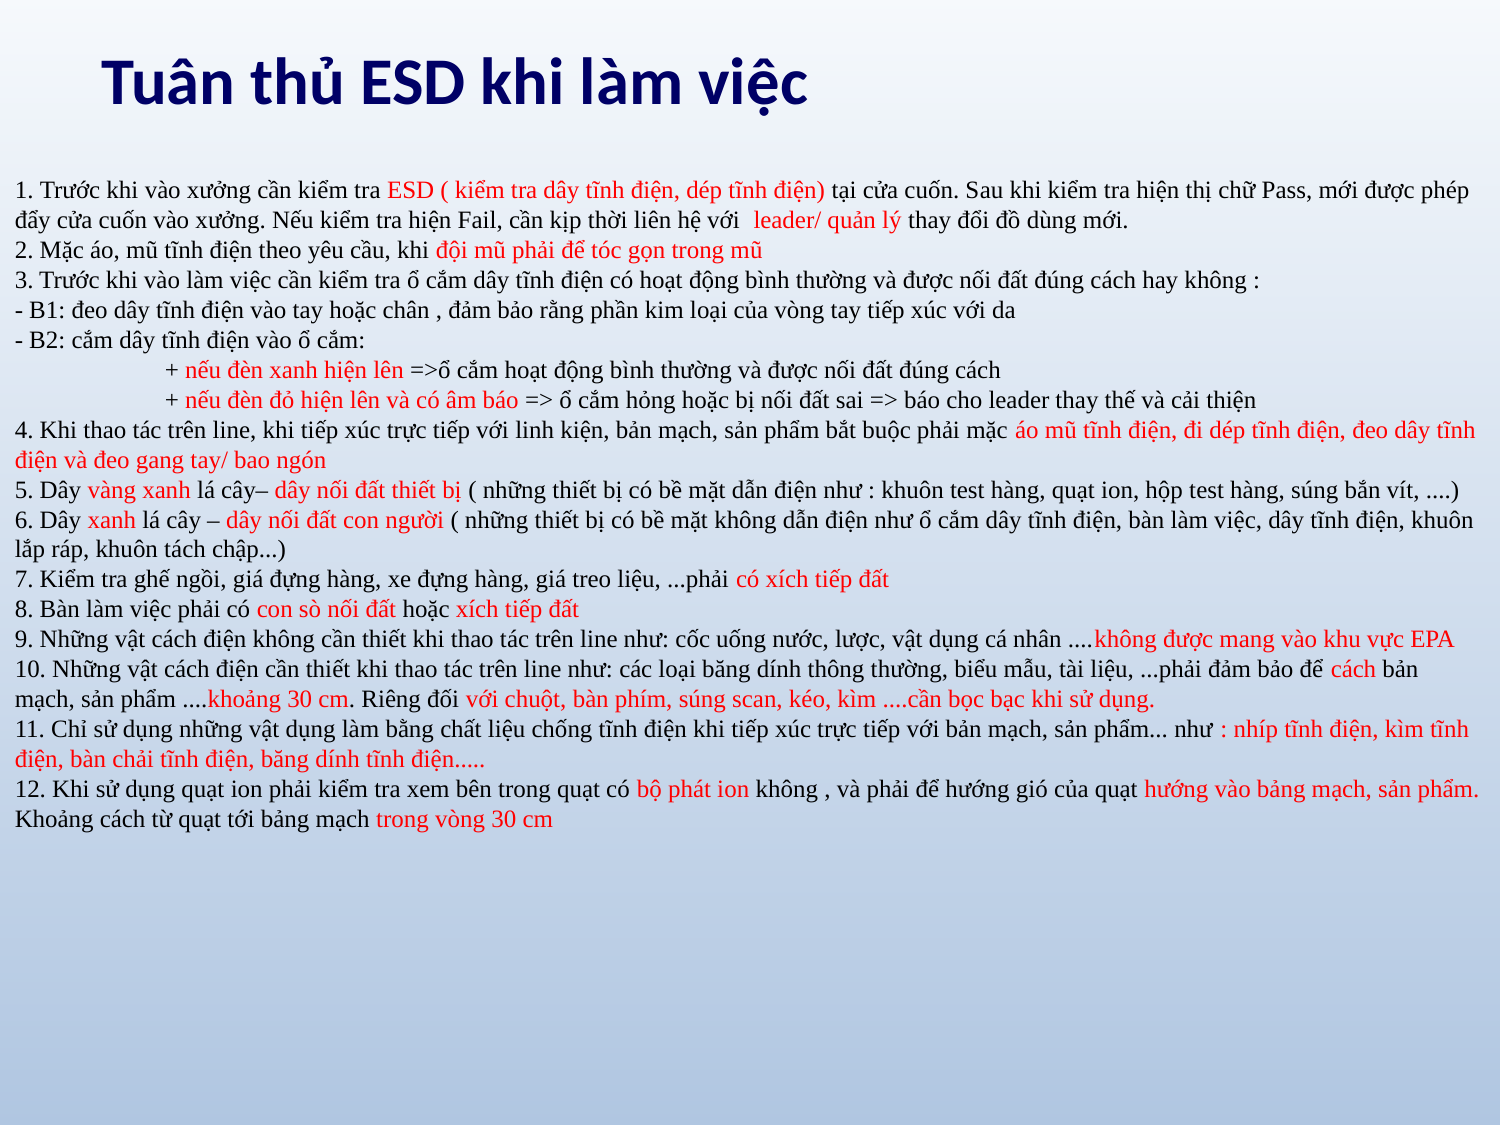

# Tuân thủ ESD khi làm việc
1. Trước khi vào xưởng cần kiểm tra ESD ( kiểm tra dây tĩnh điện, dép tĩnh điện) tại cửa cuốn. Sau khi kiểm tra hiện thị chữ Pass, mới được phép đẩy cửa cuốn vào xưởng. Nếu kiểm tra hiện Fail, cần kịp thời liên hệ với  leader/ quản lý thay đổi đồ dùng mới.
2. Mặc áo, mũ tĩnh điện theo yêu cầu, khi đội mũ phải để tóc gọn trong mũ
3. Trước khi vào làm việc cần kiểm tra ổ cắm dây tĩnh điện có hoạt động bình thường và được nối đất đúng cách hay không :
- B1: đeo dây tĩnh điện vào tay hoặc chân , đảm bảo rằng phần kim loại của vòng tay tiếp xúc với da
- B2: cắm dây tĩnh điện vào ổ cắm:
	+ nếu đèn xanh hiện lên =>ổ cắm hoạt động bình thường và được nối đất đúng cách
	+ nếu đèn đỏ hiện lên và có âm báo => ổ cắm hỏng hoặc bị nối đất sai => báo cho leader thay thế và cải thiện
4. Khi thao tác trên line, khi tiếp xúc trực tiếp với linh kiện, bản mạch, sản phẩm bắt buộc phải mặc áo mũ tĩnh điện, đi dép tĩnh điện, đeo dây tĩnh điện và đeo gang tay/ bao ngón
5. Dây vàng xanh lá cây– dây nối đất thiết bị ( những thiết bị có bề mặt dẫn điện như : khuôn test hàng, quạt ion, hộp test hàng, súng bắn vít, ....)
6. Dây xanh lá cây – dây nối đất con người ( những thiết bị có bề mặt không dẫn điện như ổ cắm dây tĩnh điện, bàn làm việc, dây tĩnh điện, khuôn lắp ráp, khuôn tách chập...)
7. Kiểm tra ghế ngồi, giá đựng hàng, xe đựng hàng, giá treo liệu, ...phải có xích tiếp đất
8. Bàn làm việc phải có con sò nối đất hoặc xích tiếp đất
9. Những vật cách điện không cần thiết khi thao tác trên line như: cốc uống nước, lược, vật dụng cá nhân ....không được mang vào khu vực EPA
10. Những vật cách điện cần thiết khi thao tác trên line như: các loại băng dính thông thường, biểu mẫu, tài liệu, ...phải đảm bảo để cách bản mạch, sản phẩm ....khoảng 30 cm. Riêng đối với chuột, bàn phím, súng scan, kéo, kìm ....cần bọc bạc khi sử dụng.
11. Chỉ sử dụng những vật dụng làm bằng chất liệu chống tĩnh điện khi tiếp xúc trực tiếp với bản mạch, sản phẩm... như : nhíp tĩnh điện, kìm tĩnh điện, bàn chải tĩnh điện, băng dính tĩnh điện.....
12. Khi sử dụng quạt ion phải kiểm tra xem bên trong quạt có bộ phát ion không , và phải để hướng gió của quạt hướng vào bảng mạch, sản phẩm. Khoảng cách từ quạt tới bảng mạch trong vòng 30 cm